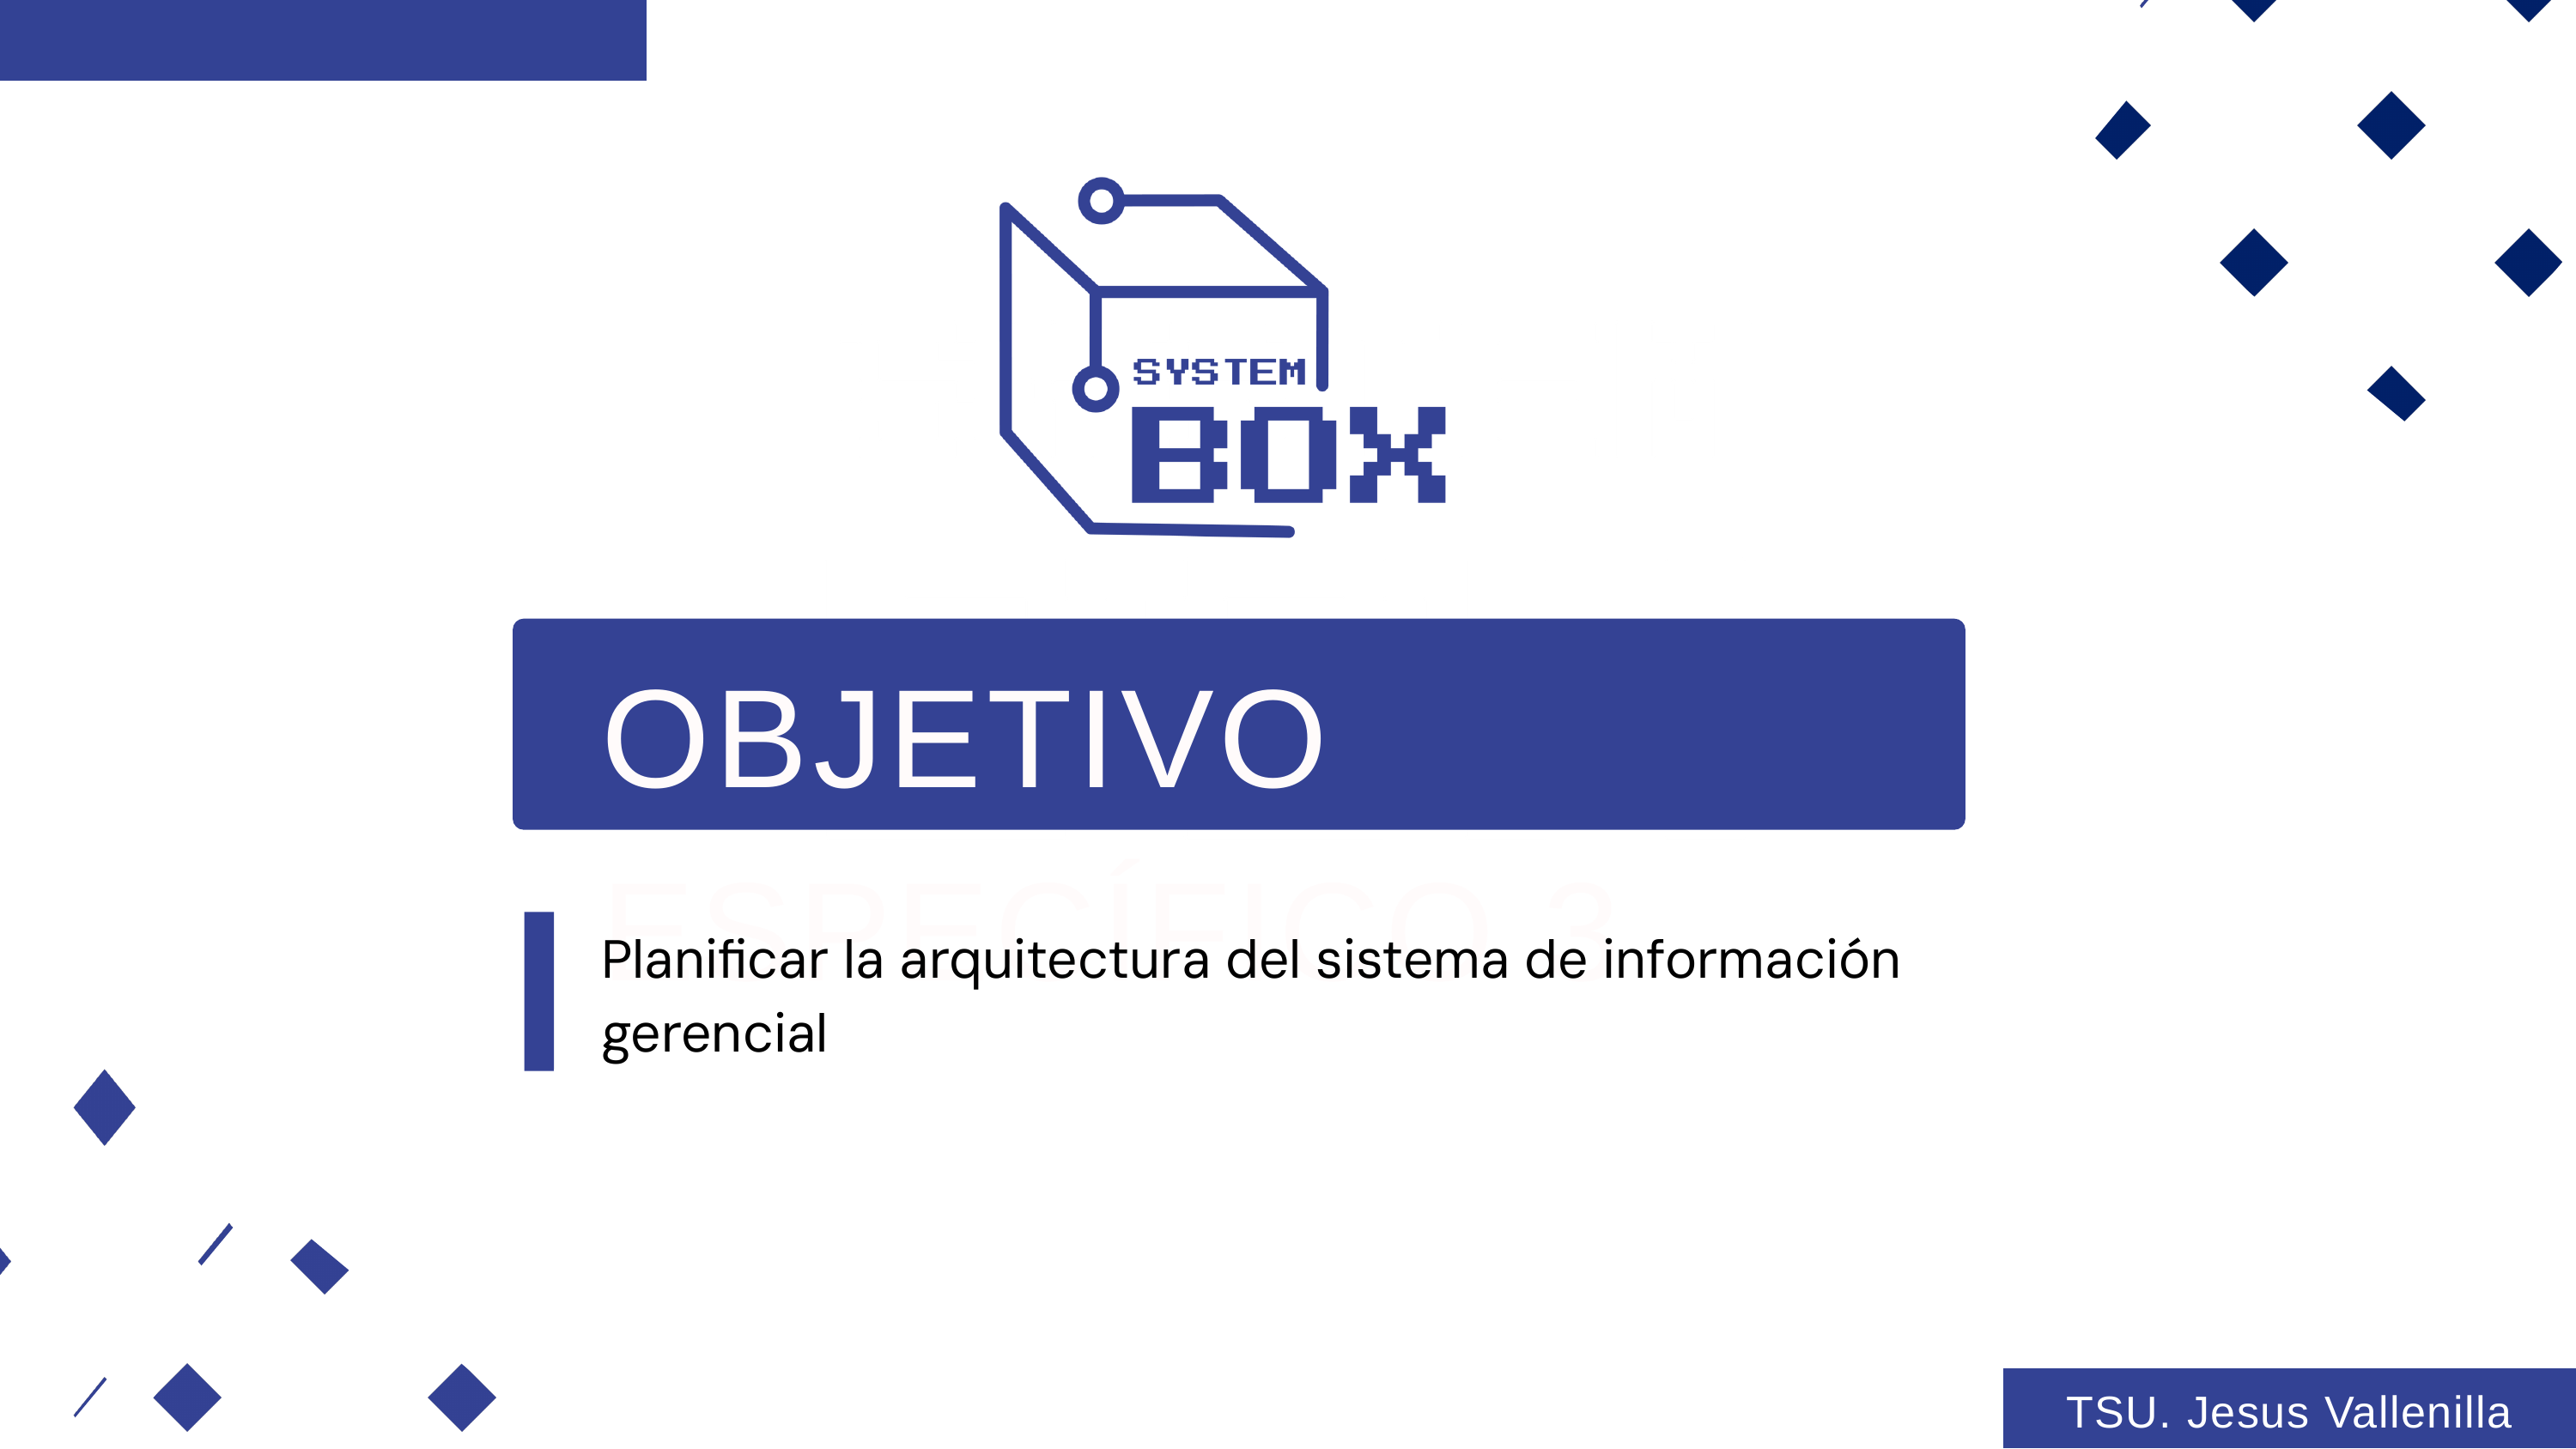

OBJETIVO ESPECÍFICO 3

Planificar la arquitectura del sistema de información gerencial

TSU. Jesus Vallenilla